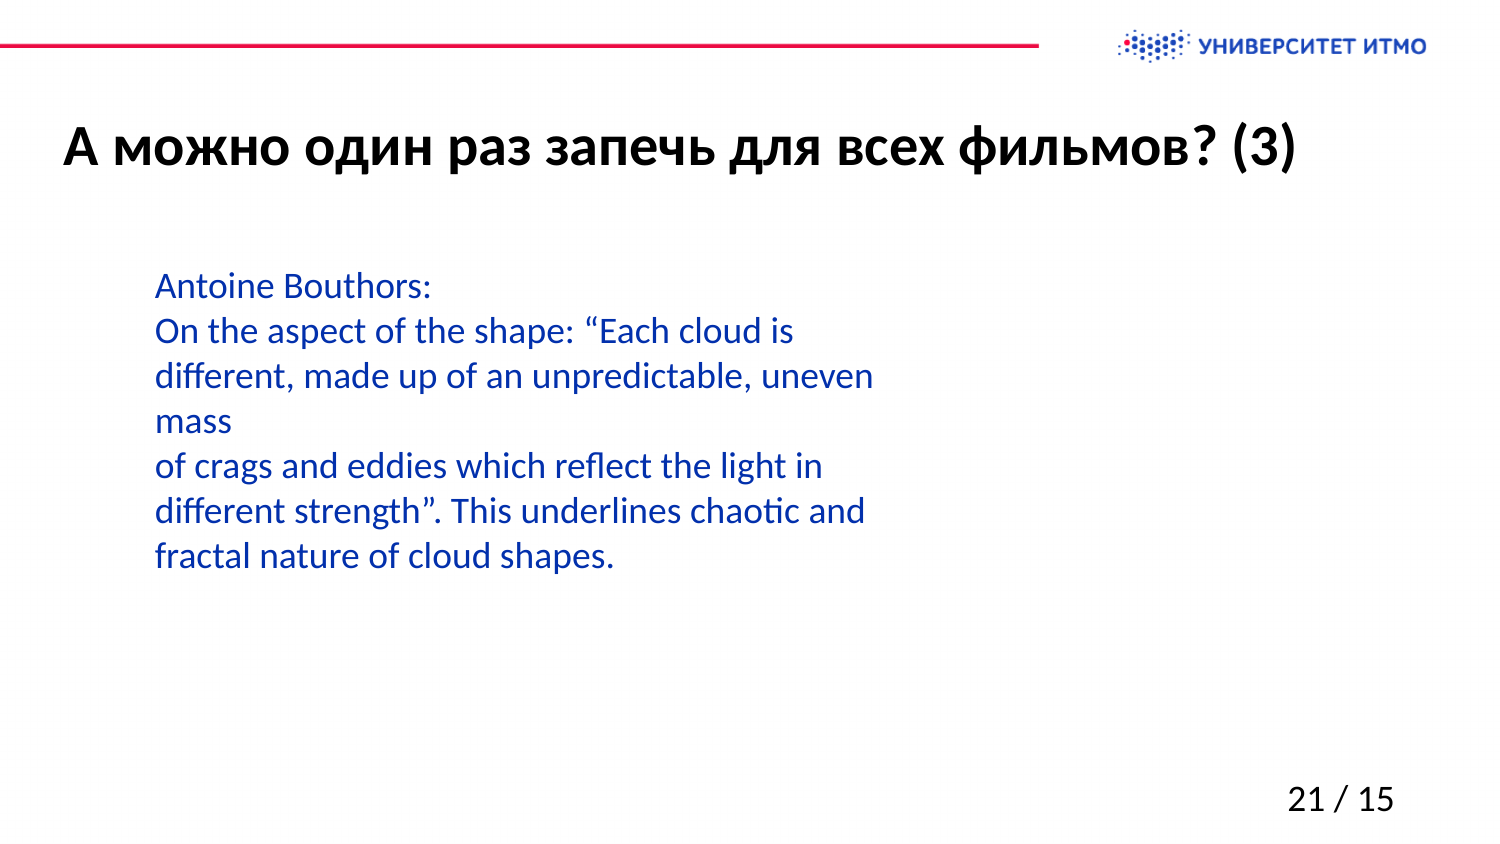

# А можно один раз запечь для всех фильмов? (3)
Antoine Bouthors:
On the aspect of the shape: “Each cloud is different, made up of an unpredictable, uneven mass
of crags and eddies which reflect the light in different strength”. This underlines chaotic and
fractal nature of cloud shapes.